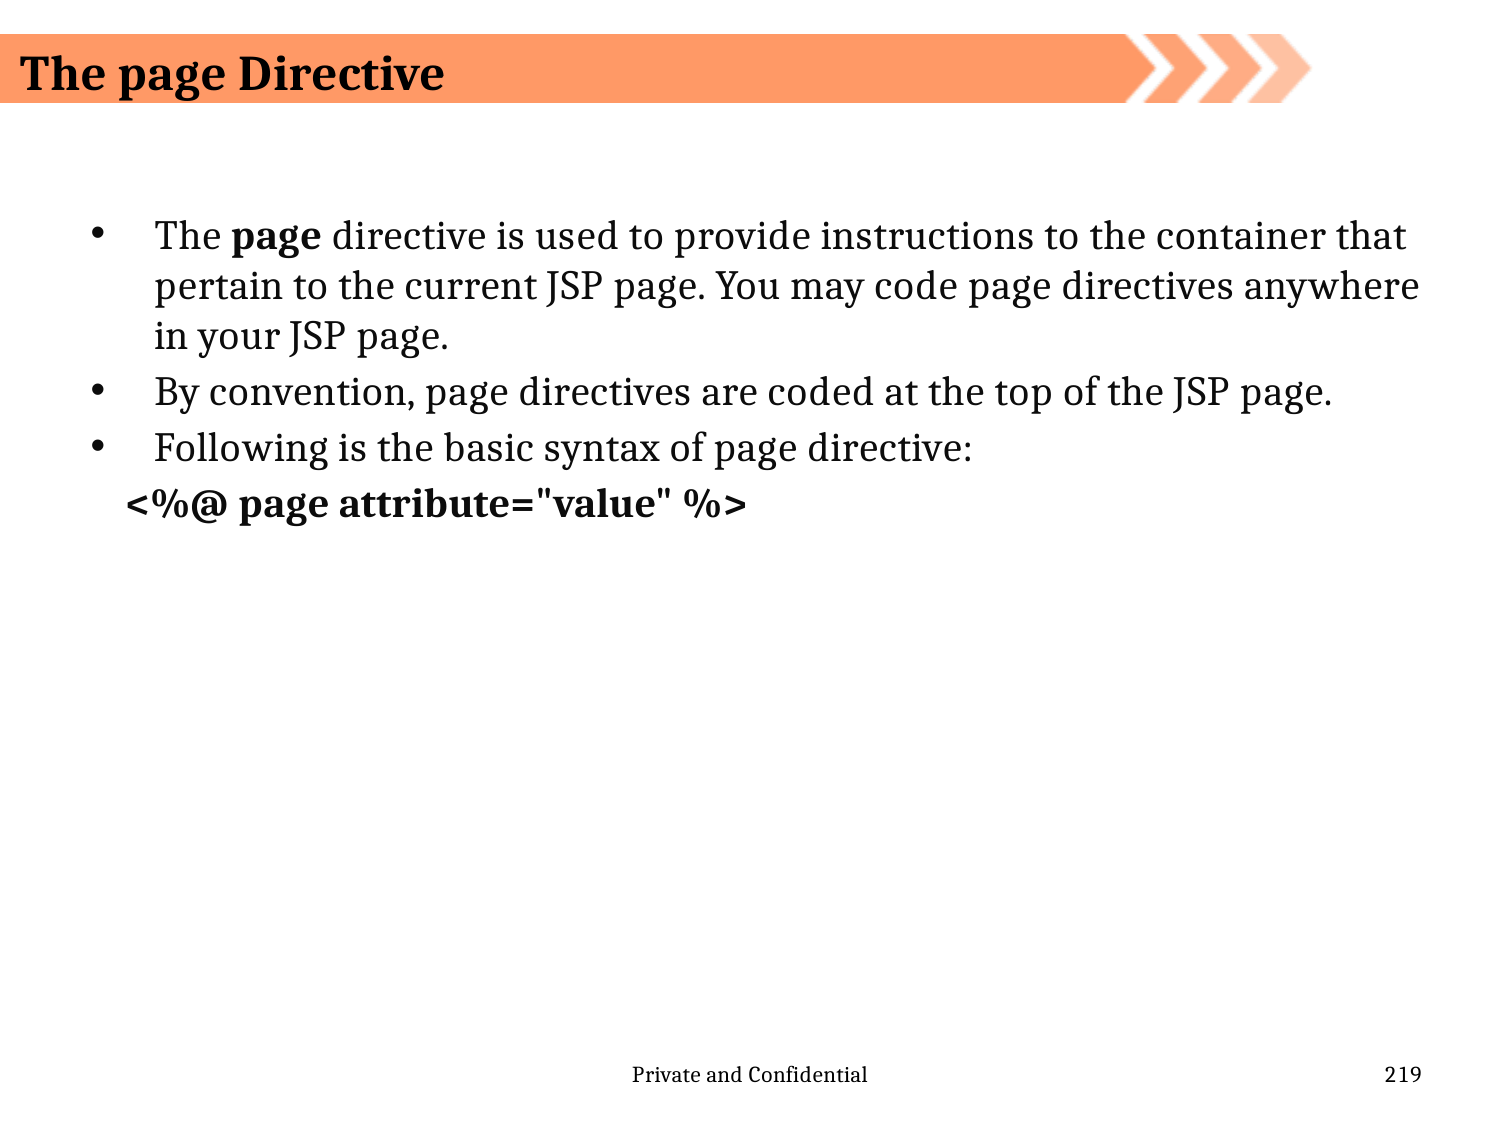

# The page Directive
The page directive is used to provide instructions to the container that pertain to the current JSP page. You may code page directives anywhere in your JSP page.
By convention, page directives are coded at the top of the JSP page.
Following is the basic syntax of page directive:
      <%@ page attribute="value" %>